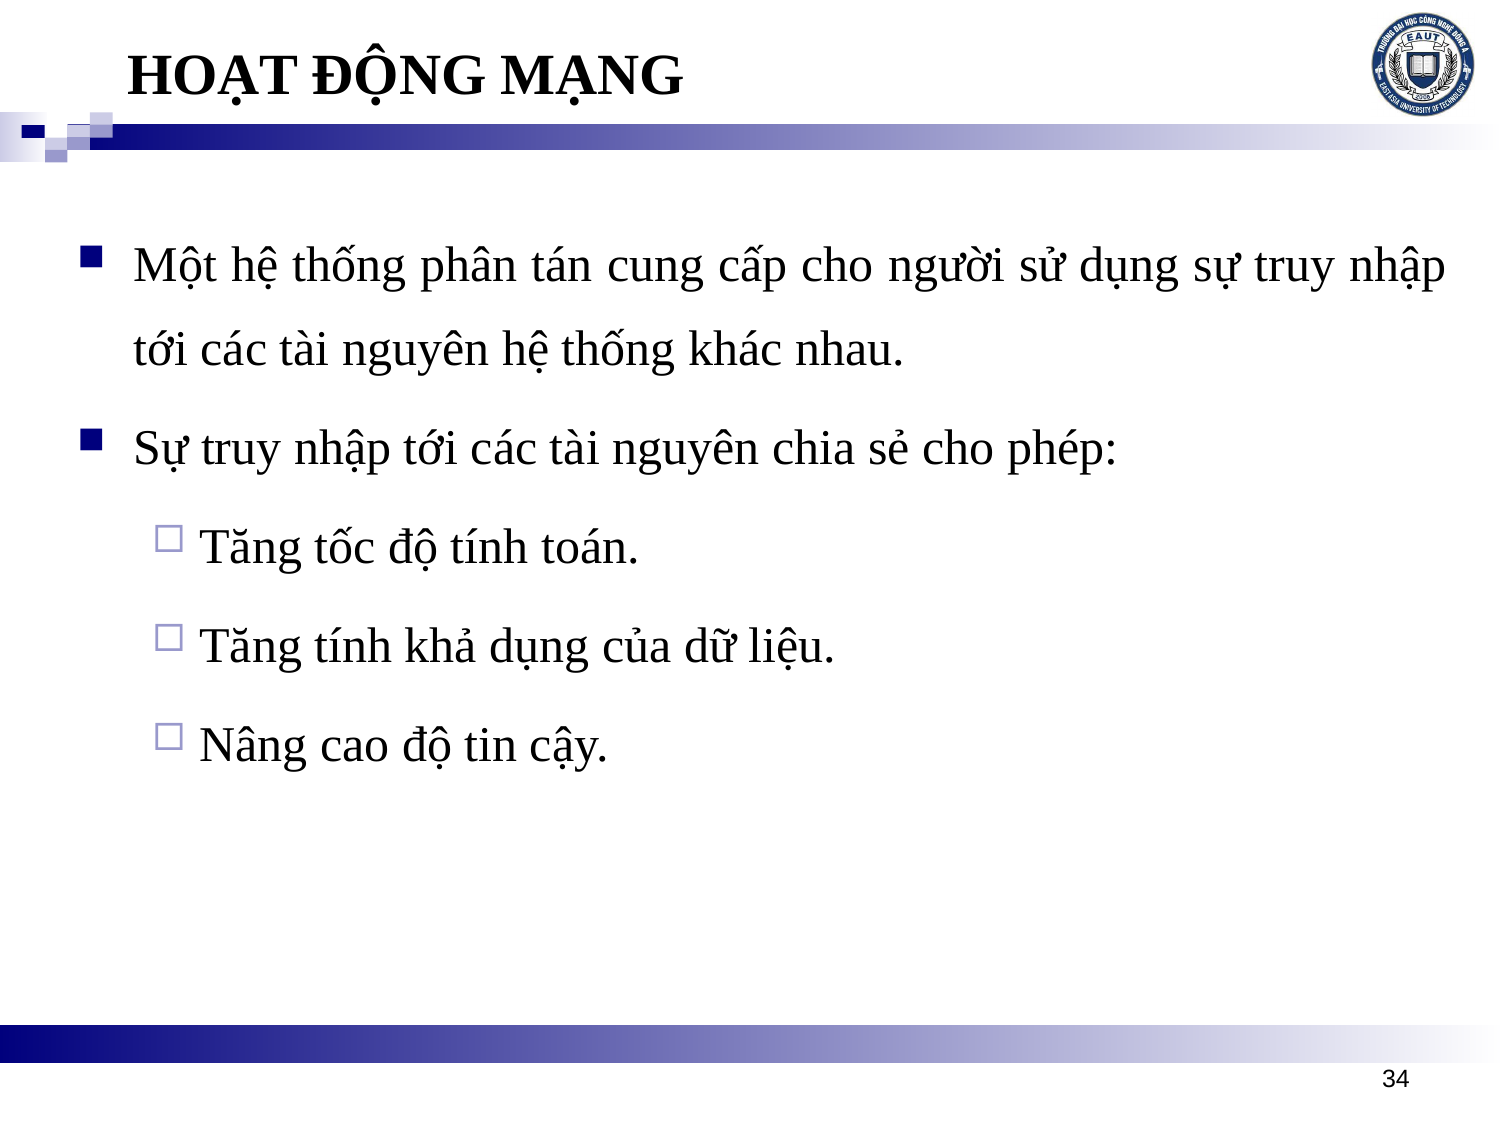

# HOẠT ĐỘNG MẠNG
Một hệ thống phân tán cung cấp cho người sử dụng sự truy nhập tới các tài nguyên hệ thống khác nhau.
Sự truy nhập tới các tài nguyên chia sẻ cho phép:
Tăng tốc độ tính toán.
Tăng tính khả dụng của dữ liệu.
Nâng cao độ tin cậy.
34